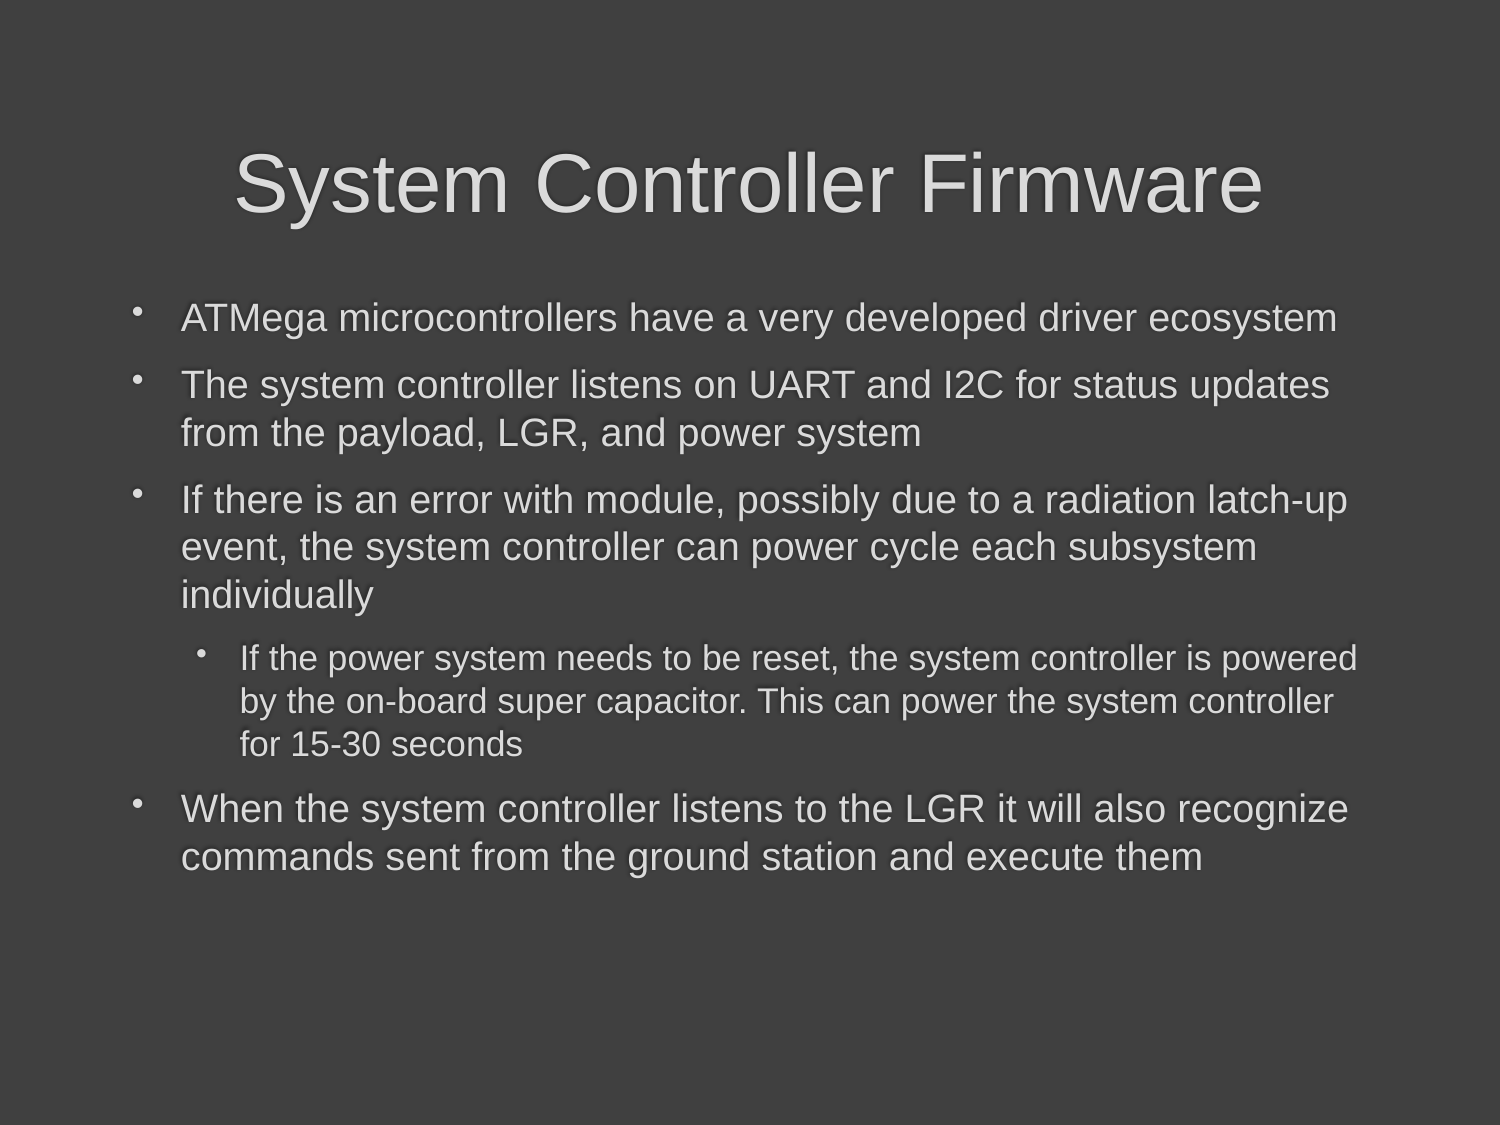

# System Controller Firmware
ATMega microcontrollers have a very developed driver ecosystem
The system controller listens on UART and I2C for status updates from the payload, LGR, and power system
If there is an error with module, possibly due to a radiation latch-up event, the system controller can power cycle each subsystem individually
If the power system needs to be reset, the system controller is powered by the on-board super capacitor. This can power the system controller for 15-30 seconds
When the system controller listens to the LGR it will also recognize commands sent from the ground station and execute them